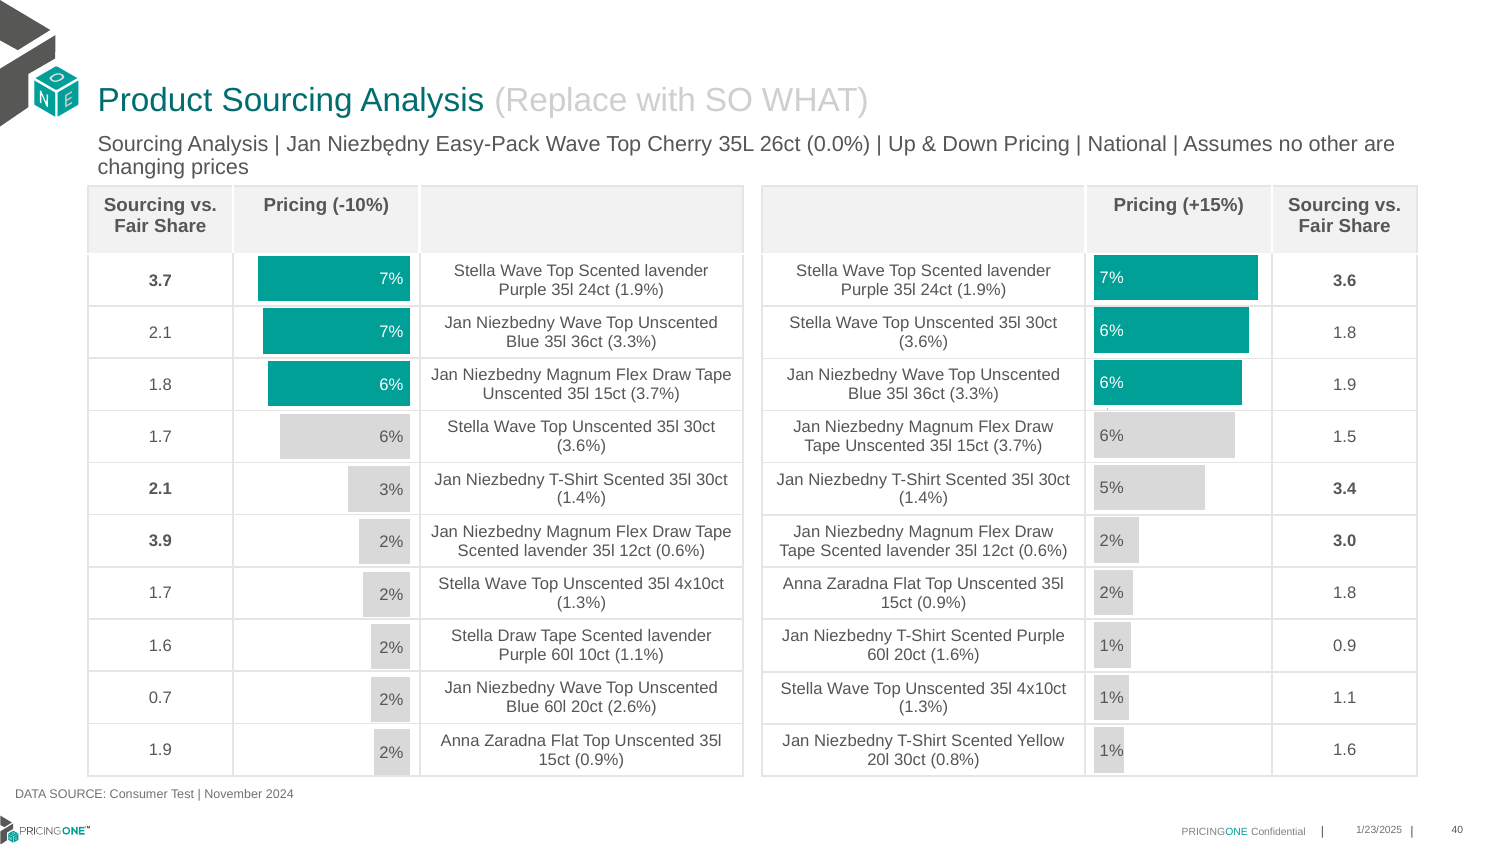

# Product Sourcing Analysis (Replace with SO WHAT)
Sourcing Analysis | Jan Niezbędny Easy-Pack Wave Top Cherry 35L 26ct (0.0%) | Up & Down Pricing | National | Assumes no other are changing prices
| Sourcing vs. Fair Share | Pricing (-10%) |  |
| --- | --- | --- |
| 3.7 |  | Stella Wave Top Scented lavender Purple 35l 24ct (1.9%) |
| 2.1 |  | Jan Niezbedny Wave Top Unscented Blue 35l 36ct (3.3%) |
| 1.8 |  | Jan Niezbedny Magnum Flex Draw Tape Unscented 35l 15ct (3.7%) |
| 1.7 |  | Stella Wave Top Unscented 35l 30ct (3.6%) |
| 2.1 |  | Jan Niezbedny T-Shirt Scented 35l 30ct (1.4%) |
| 3.9 |  | Jan Niezbedny Magnum Flex Draw Tape Scented lavender 35l 12ct (0.6%) |
| 1.7 |  | Stella Wave Top Unscented 35l 4x10ct (1.3%) |
| 1.6 |  | Stella Draw Tape Scented lavender Purple 60l 10ct (1.1%) |
| 0.7 |  | Jan Niezbedny Wave Top Unscented Blue 60l 20ct (2.6%) |
| 1.9 |  | Anna Zaradna Flat Top Unscented 35l 15ct (0.9%) |
|  | Pricing (+15%) | Sourcing vs. Fair Share |
| --- | --- | --- |
| Stella Wave Top Scented lavender Purple 35l 24ct (1.9%) |  | 3.6 |
| Stella Wave Top Unscented 35l 30ct (3.6%) |  | 1.8 |
| Jan Niezbedny Wave Top Unscented Blue 35l 36ct (3.3%) |  | 1.9 |
| Jan Niezbedny Magnum Flex Draw Tape Unscented 35l 15ct (3.7%) |  | 1.5 |
| Jan Niezbedny T-Shirt Scented 35l 30ct (1.4%) |  | 3.4 |
| Jan Niezbedny Magnum Flex Draw Tape Scented lavender 35l 12ct (0.6%) |  | 3.0 |
| Anna Zaradna Flat Top Unscented 35l 15ct (0.9%) |  | 1.8 |
| Jan Niezbedny T-Shirt Scented Purple 60l 20ct (1.6%) |  | 0.9 |
| Stella Wave Top Unscented 35l 4x10ct (1.3%) |  | 1.1 |
| Jan Niezbedny T-Shirt Scented Yellow 20l 30ct (0.8%) |  | 1.6 |

### Chart

| Category | Jan Niezbędny Easy-Pack Wave Top Cherry 35L 26ct (0.0%) |
|---|---|
| Stella Wave Top Scented lavender Purple 35l 24ct (1.9%) | 0.06640352164490584 |
| Stella Wave Top Unscented 35l 30ct (3.6%) | 0.06268958067713344 |
| Jan Niezbedny Wave Top Unscented Blue 35l 36ct (3.3%) | 0.06018750002242515 |
| Jan Niezbedny Magnum Flex Draw Tape Unscented 35l 15ct (3.7%) | 0.05717797778638029 |
| Jan Niezbedny T-Shirt Scented 35l 30ct (1.4%) | 0.045061850544771825 |
| Jan Niezbedny Magnum Flex Draw Tape Scented lavender 35l 12ct (0.6%) | 0.018296542004660552 |
| Anna Zaradna Flat Top Unscented 35l 15ct (0.9%) | 0.01584080764832753 |
| Jan Niezbedny T-Shirt Scented Purple 60l 20ct (1.6%) | 0.0149955673466091 |
| Stella Wave Top Unscented 35l 4x10ct (1.3%) | 0.014300303499543547 |
| Jan Niezbedny T-Shirt Scented Yellow 20l 30ct (0.8%) | 0.012421606529883888 |

### Chart

| Category | Jan Niezbędny Easy-Pack Wave Top Cherry 35L 26ct (0.0%) |
|---|---|
| Stella Wave Top Scented lavender Purple 35l 24ct (1.9%) | 0.0693739514631192 |
| Jan Niezbedny Wave Top Unscented Blue 35l 36ct (3.3%) | 0.06702744830244227 |
| Jan Niezbedny Magnum Flex Draw Tape Unscented 35l 15ct (3.7%) | 0.06485654386532826 |
| Stella Wave Top Unscented 35l 30ct (3.6%) | 0.05963863981545835 |
| Jan Niezbedny T-Shirt Scented 35l 30ct (1.4%) | 0.02818463966026614 |
| Jan Niezbedny Magnum Flex Draw Tape Scented lavender 35l 12ct (0.6%) | 0.02358927355300458 |
| Stella Wave Top Unscented 35l 4x10ct (1.3%) | 0.021378381781038434 |
| Stella Draw Tape Scented lavender Purple 60l 10ct (1.1%) | 0.01802904264221682 |
| Jan Niezbedny Wave Top Unscented Blue 60l 20ct (2.6%) | 0.017911345654604876 |
| Anna Zaradna Flat Top Unscented 35l 15ct (0.9%) | 0.01658993043339932 |
DATA SOURCE: Consumer Test | November 2024

1/23/2025
40